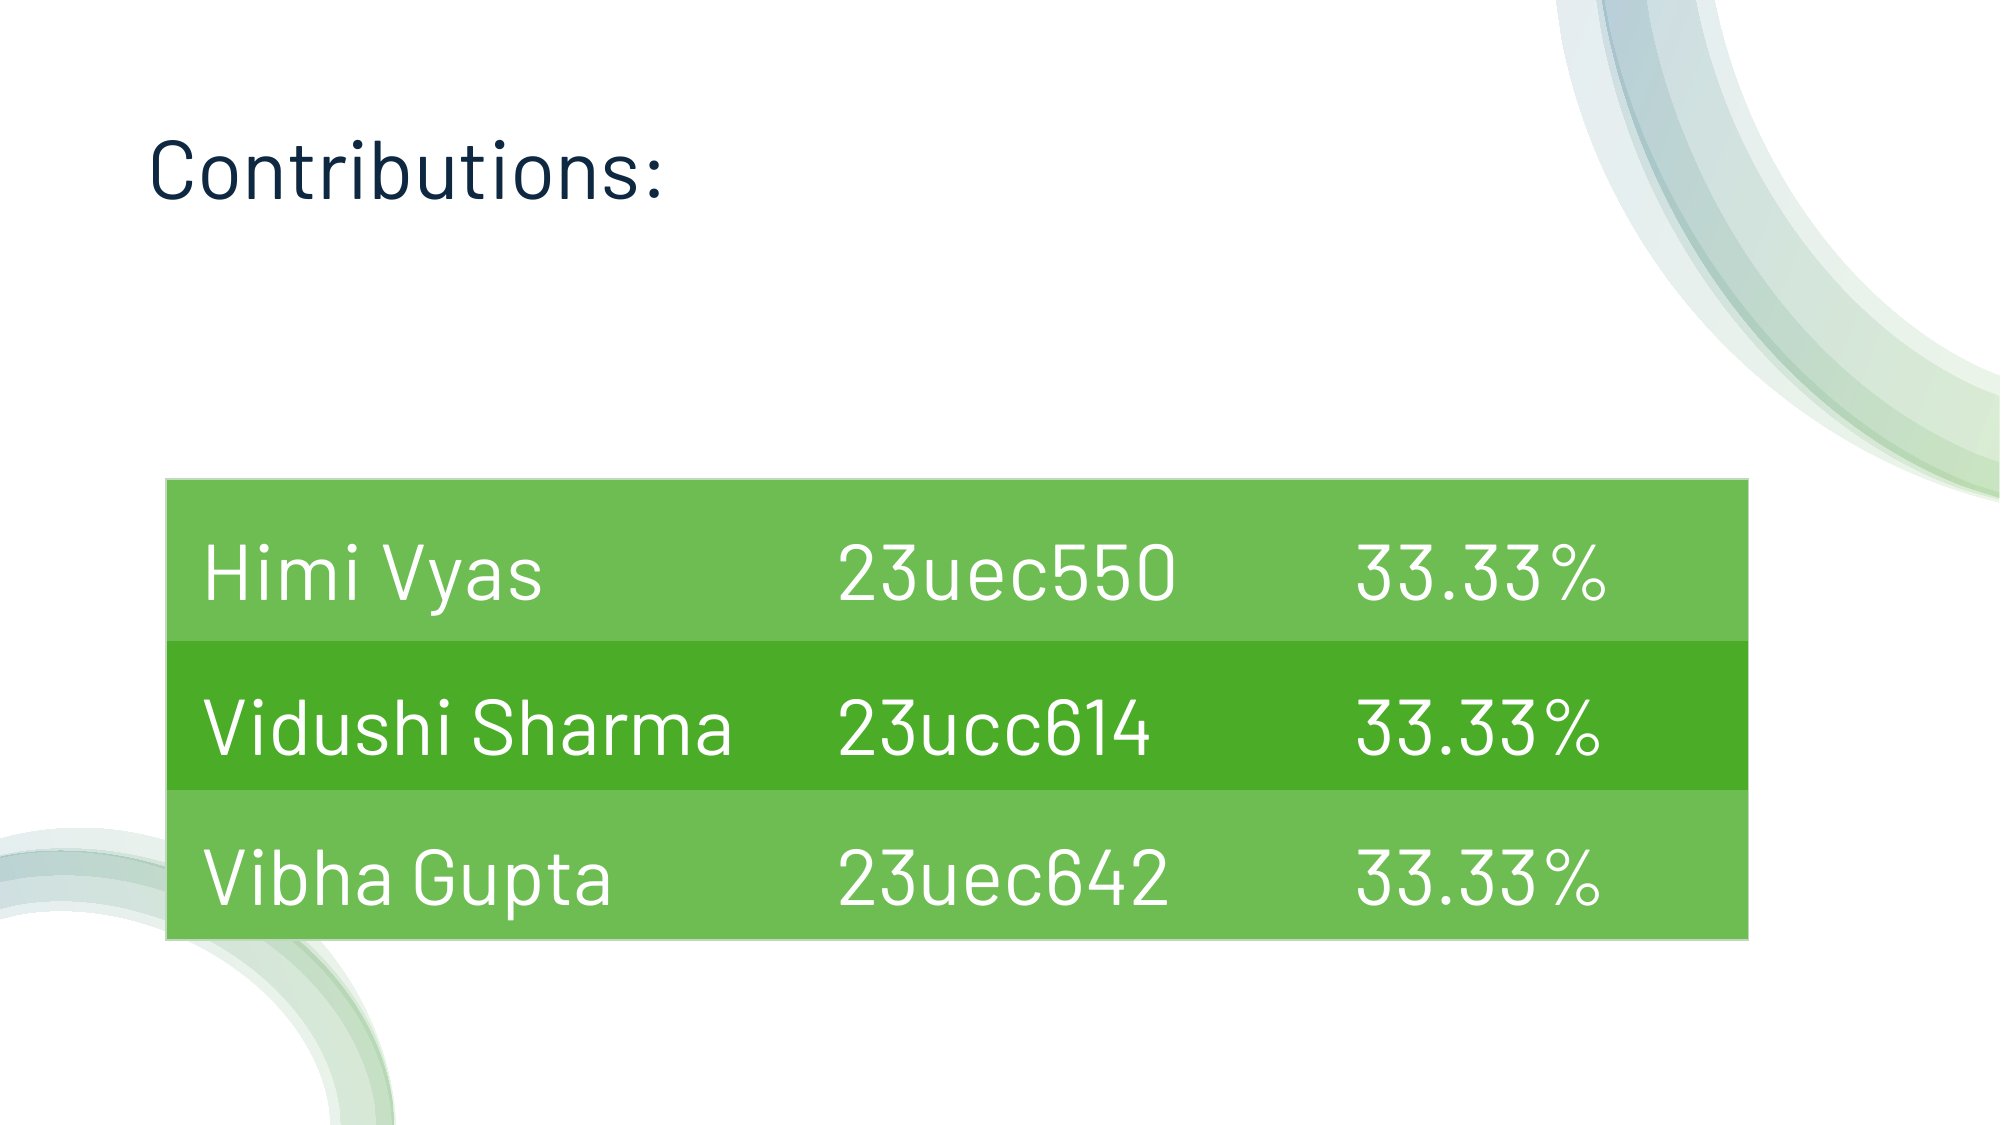

# Contributions:
| Himi Vyas | 23uec550 | 33.33% |
| --- | --- | --- |
| Vidushi Sharma | 23ucc614 | 33.33% |
| Vibha Gupta | 23uec642 | 33.33% |